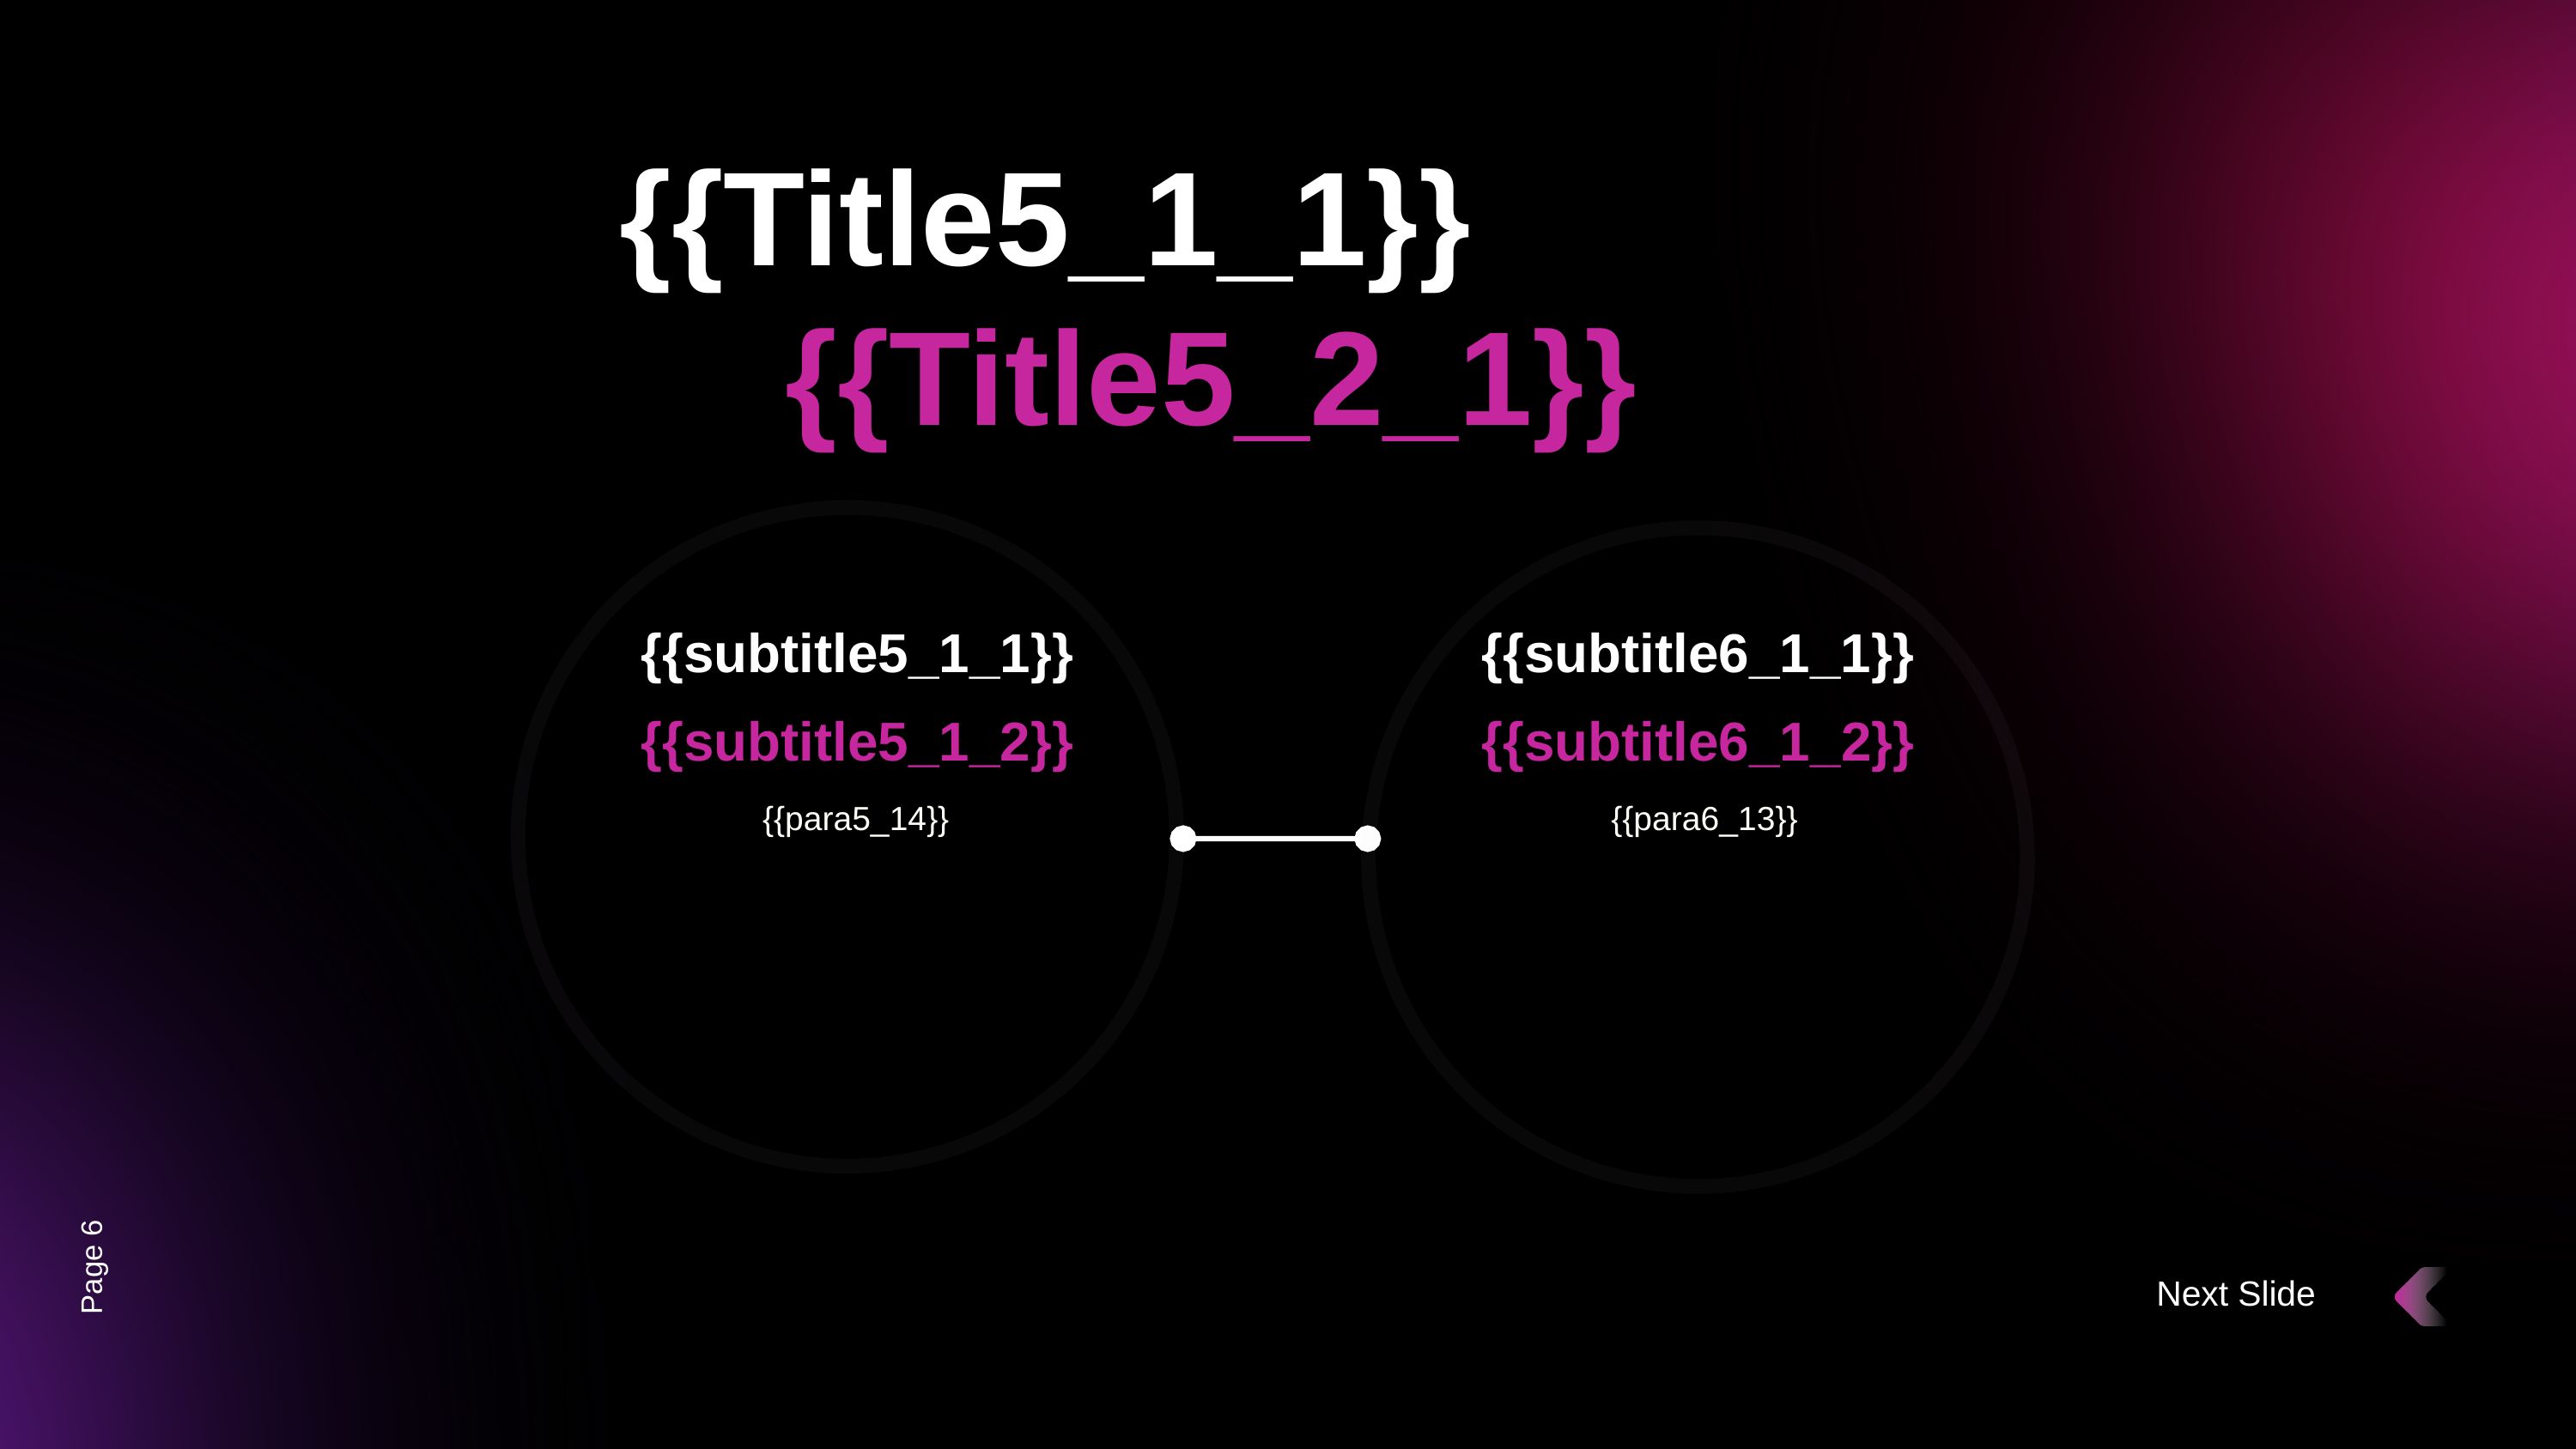

{{Title5_1_1}}
{{Title5_2_1}}

{{subtitle5_1_1}}
{{subtitle6_1_1}}
{{subtitle5_1_2}}
{{subtitle6_1_2}}
{{para5_14}}
{{para6_13}}

Page 6

Next Slide